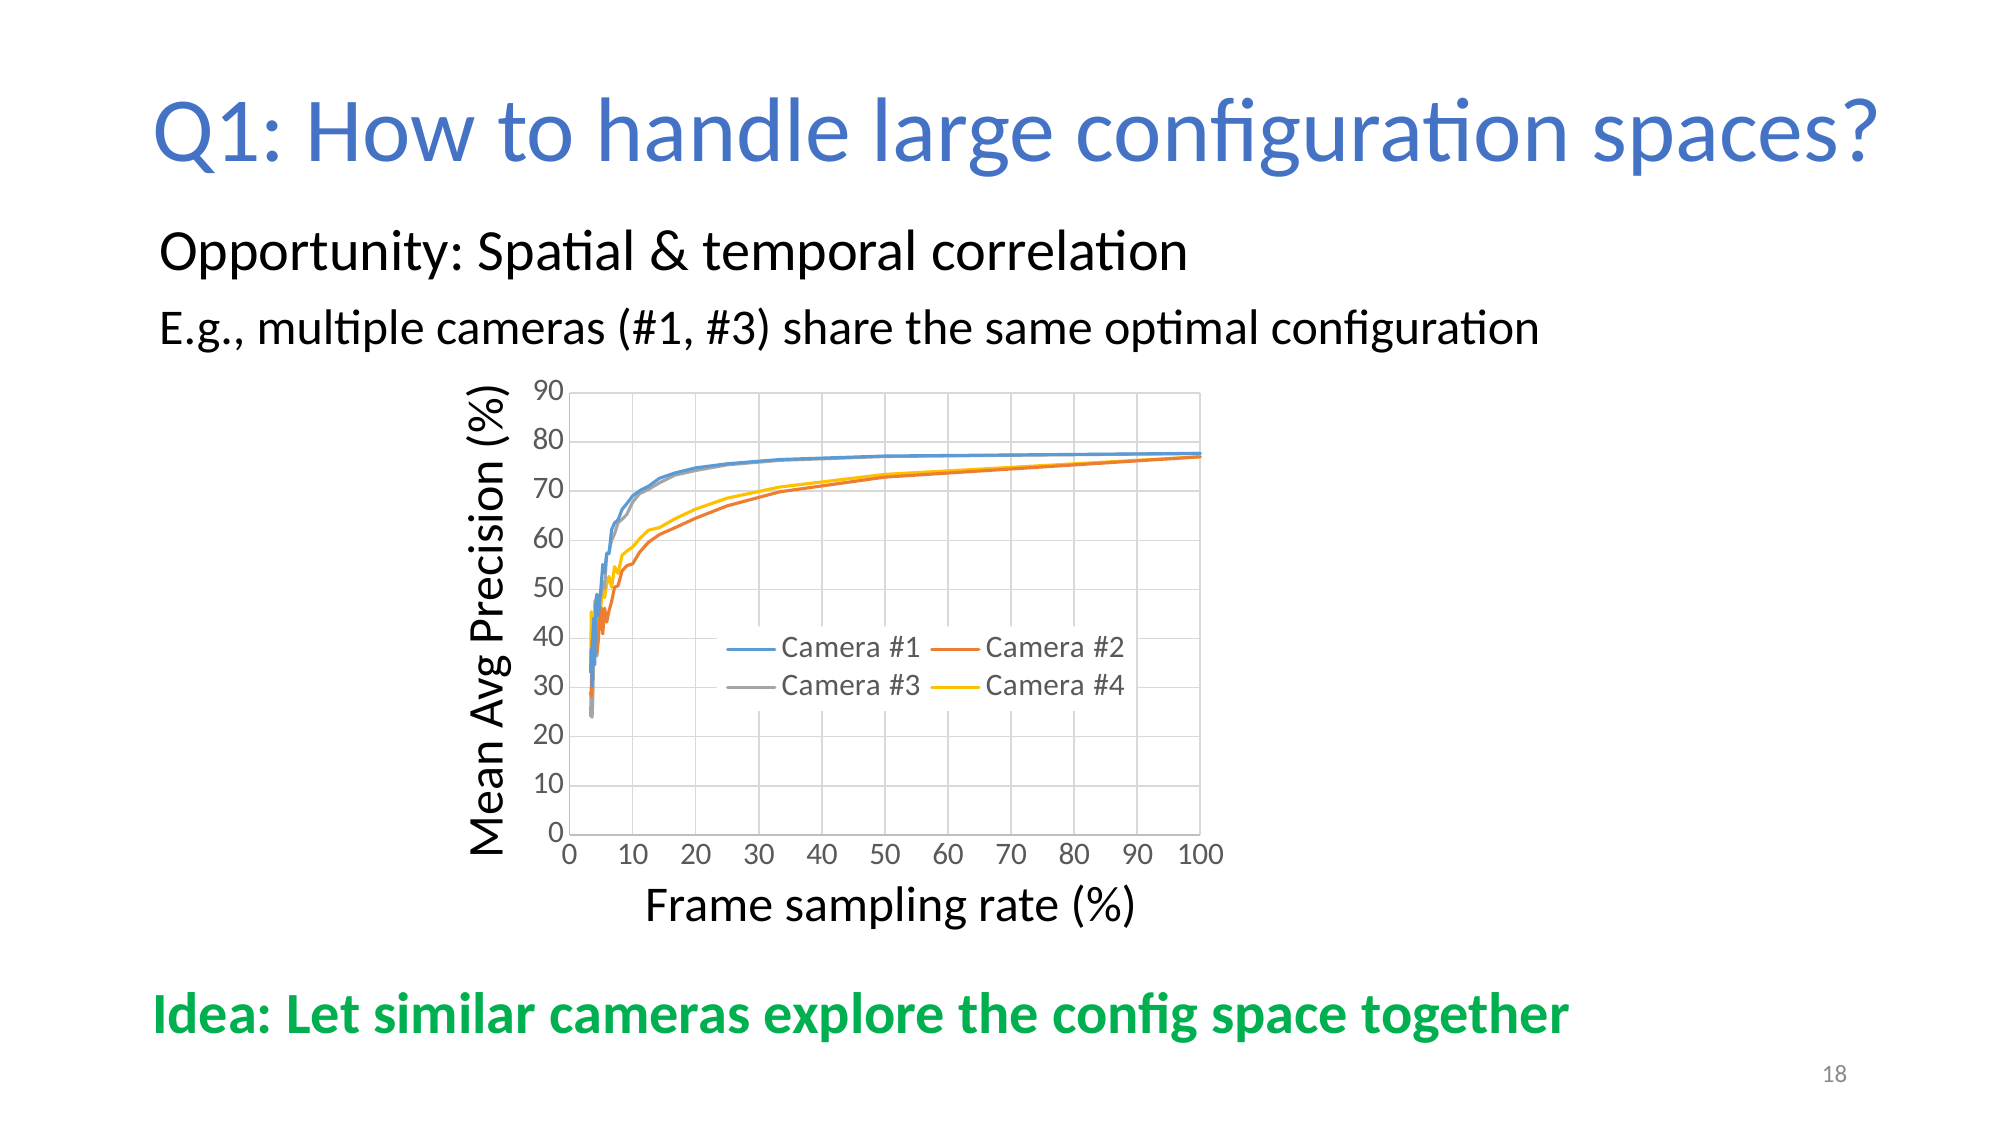

# Q1: How to handle large configuration spaces?
Opportunity: Spatial & temporal correlation
E.g., multiple cameras (#1, #3) share the same optimal configuration

### Chart

| Category | Camera #1 | Camera #2 | Camera #3 | Camera #4 |
|---|---|---|---|---|
Mean Avg Precision (%)
Frame sampling rate (%)
Idea: Let similar cameras explore the config space together
18